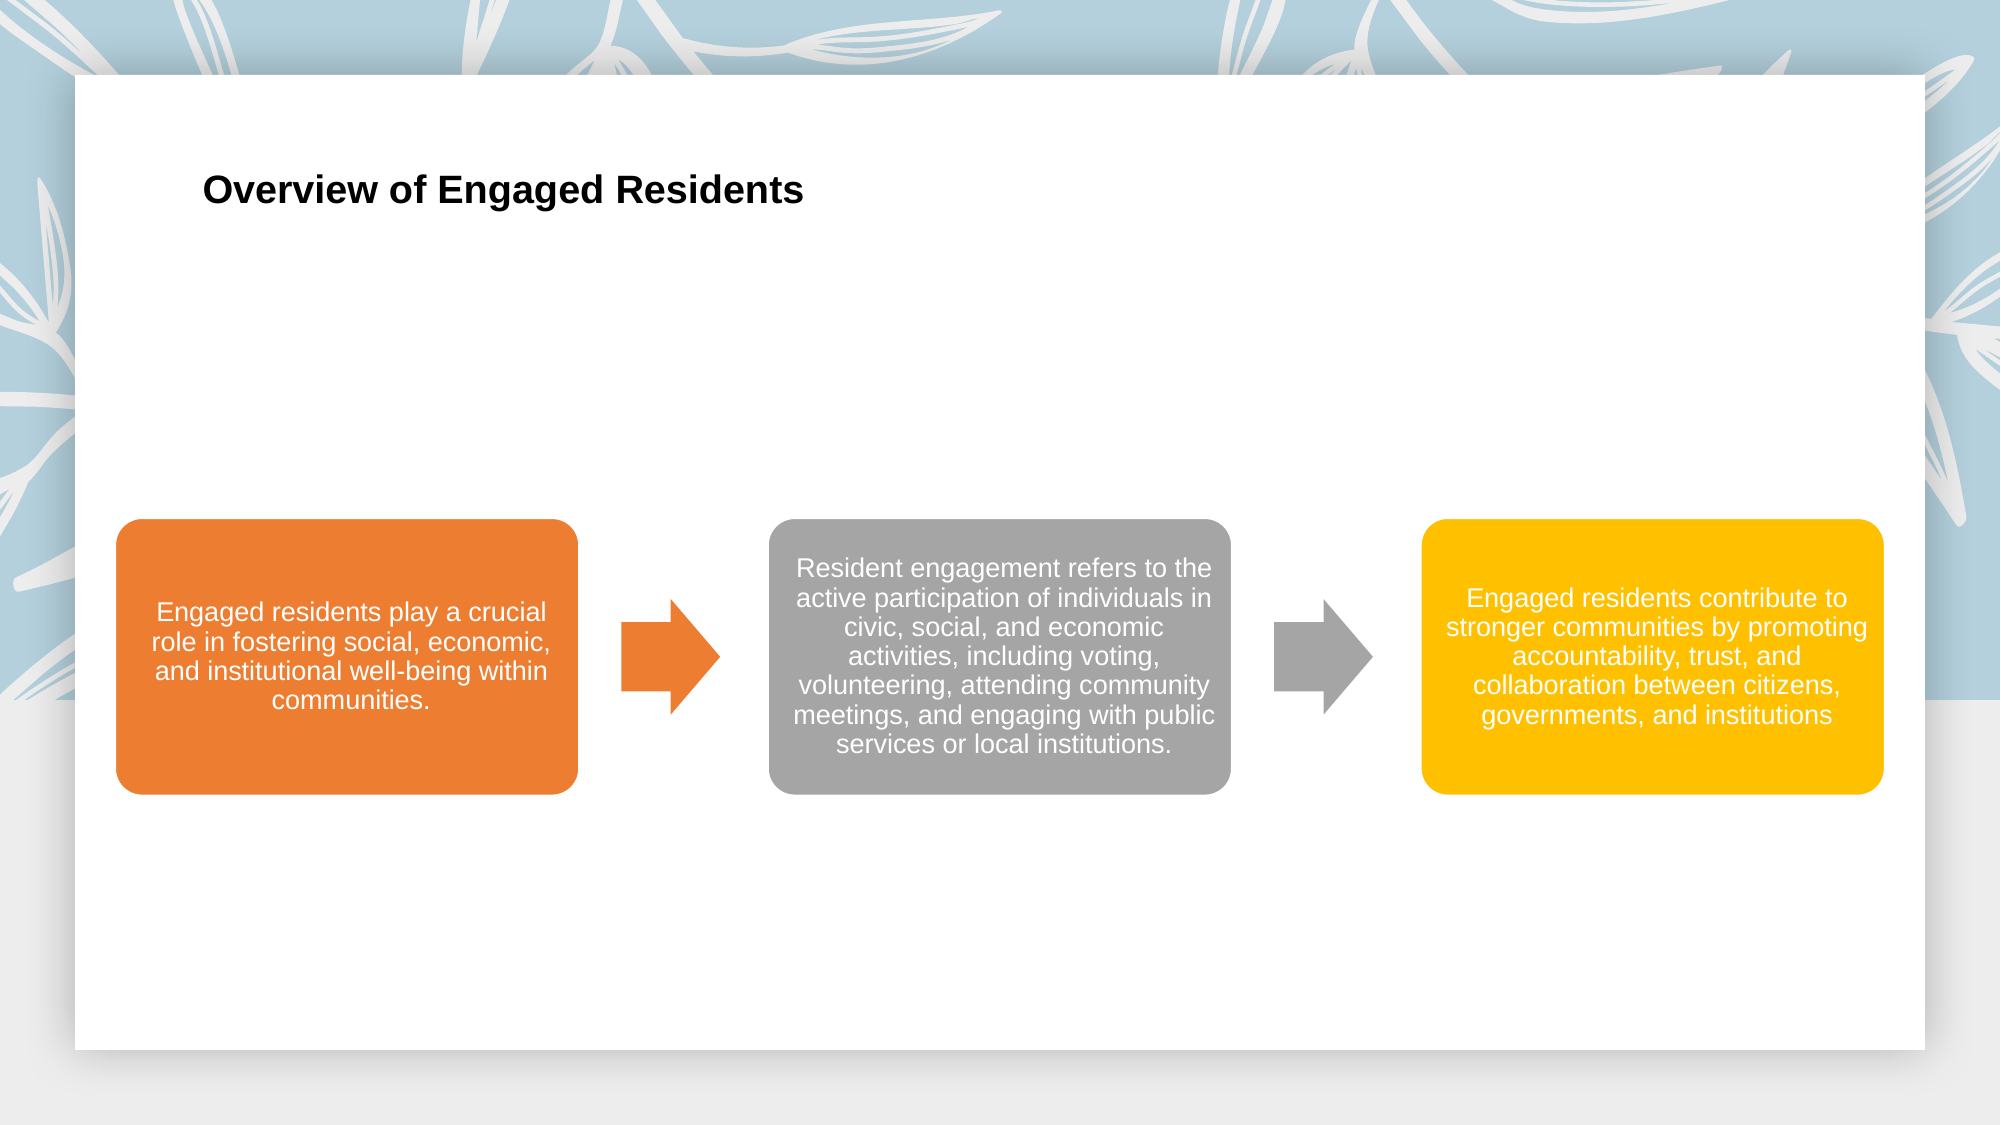

# Overview of Engaged Residents
Engaged residents play a crucial role in fostering social, economic, and institutional well-being within communities.

Resident engagement refers to the active participation of individuals in civic, social, and economic activities, including voting, volunteering, attending community meetings, and engaging with public services or local institutions.

Engaged residents contribute to stronger communities by promoting accountability, trust, and collaboration between citizens, governments, and institutions